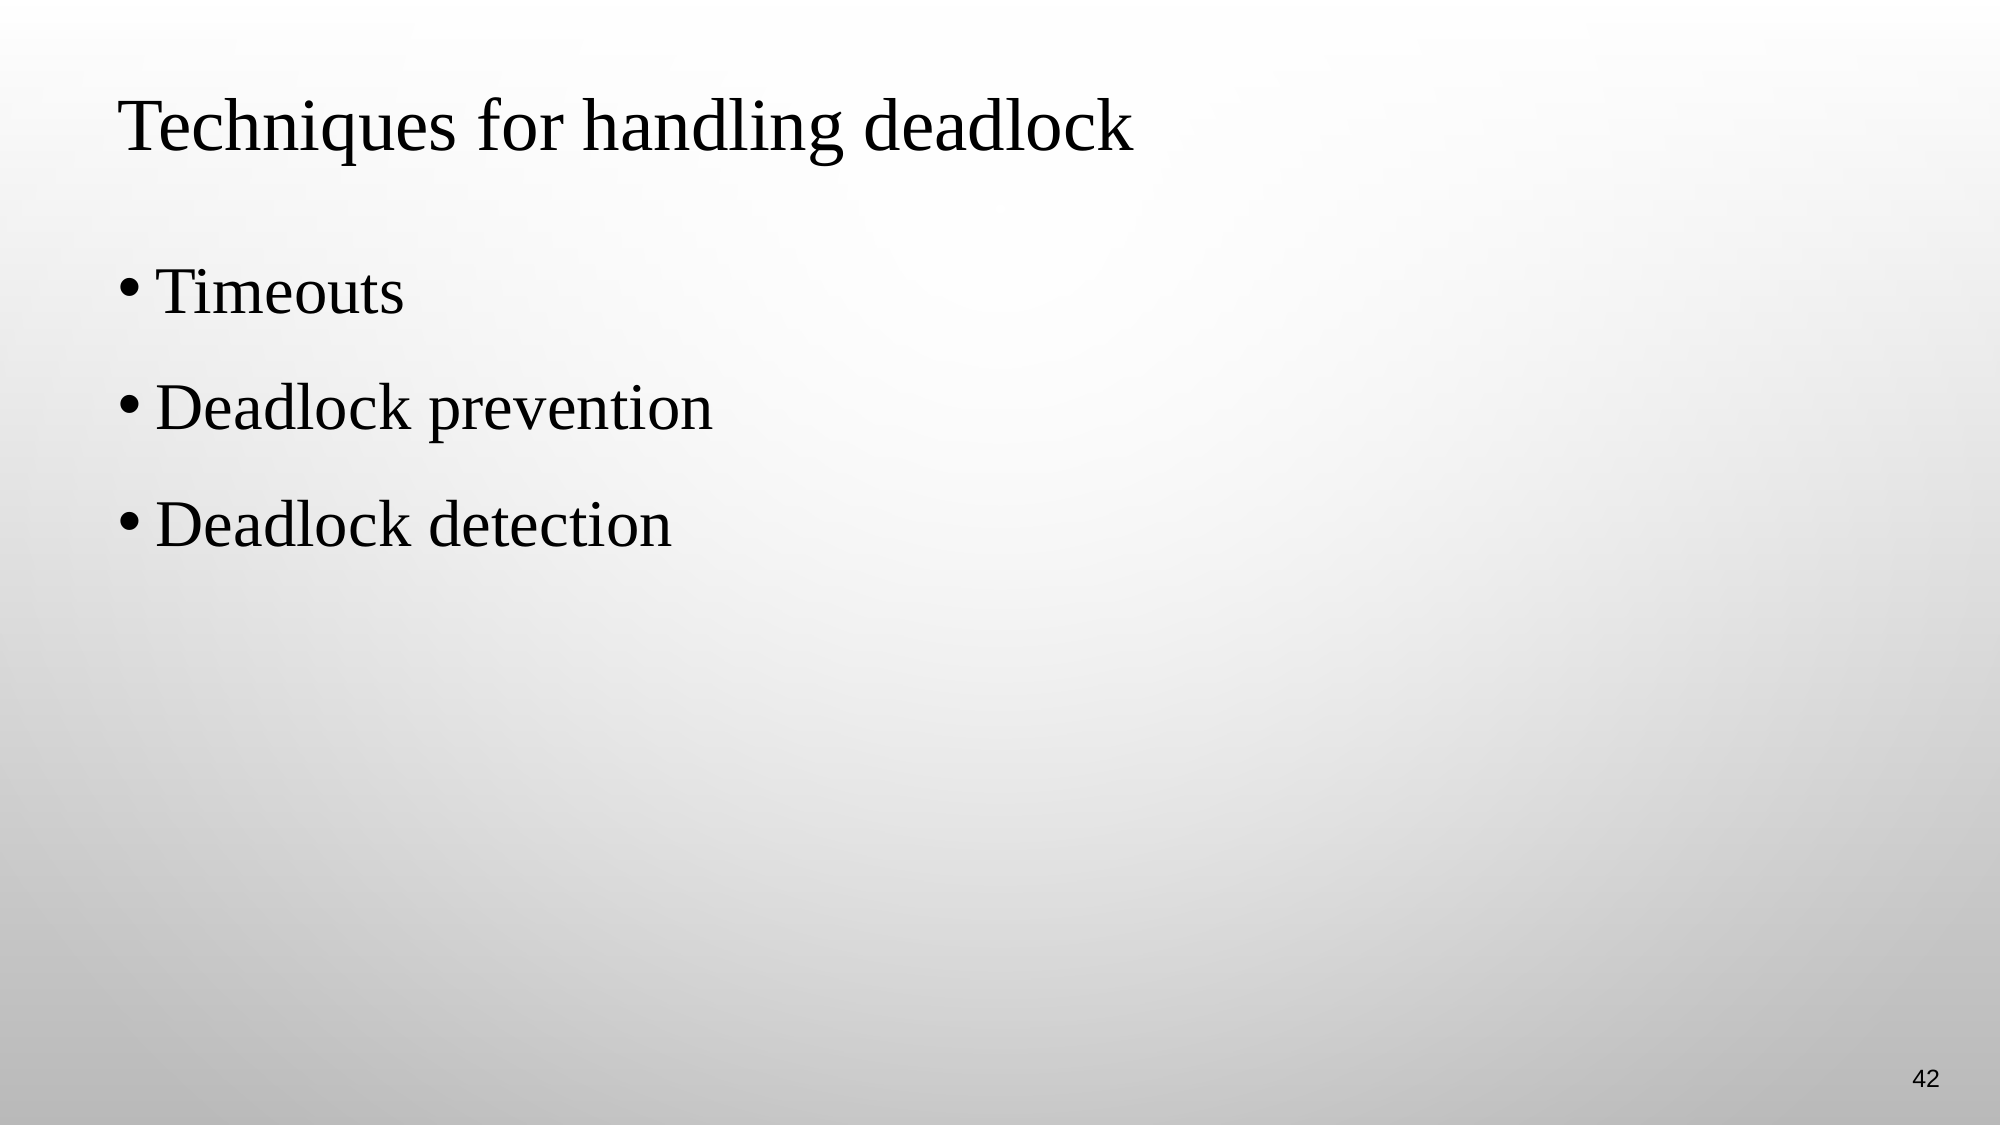

# Techniques for handling deadlock
Timeouts
Deadlock prevention
Deadlock detection
42